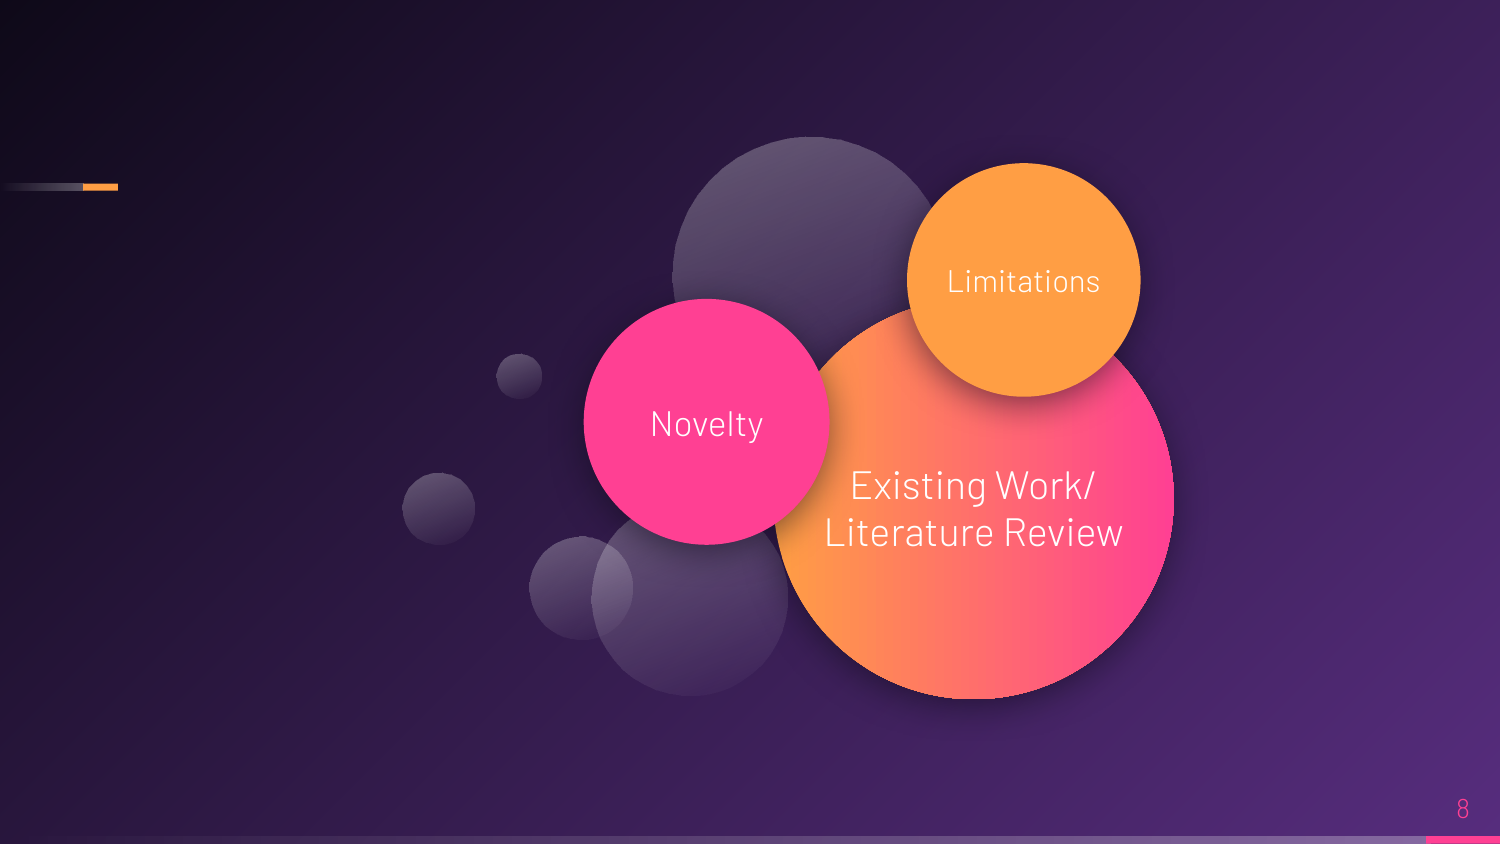

Limitations

Novelty
Existing Work/
Literature Review
8